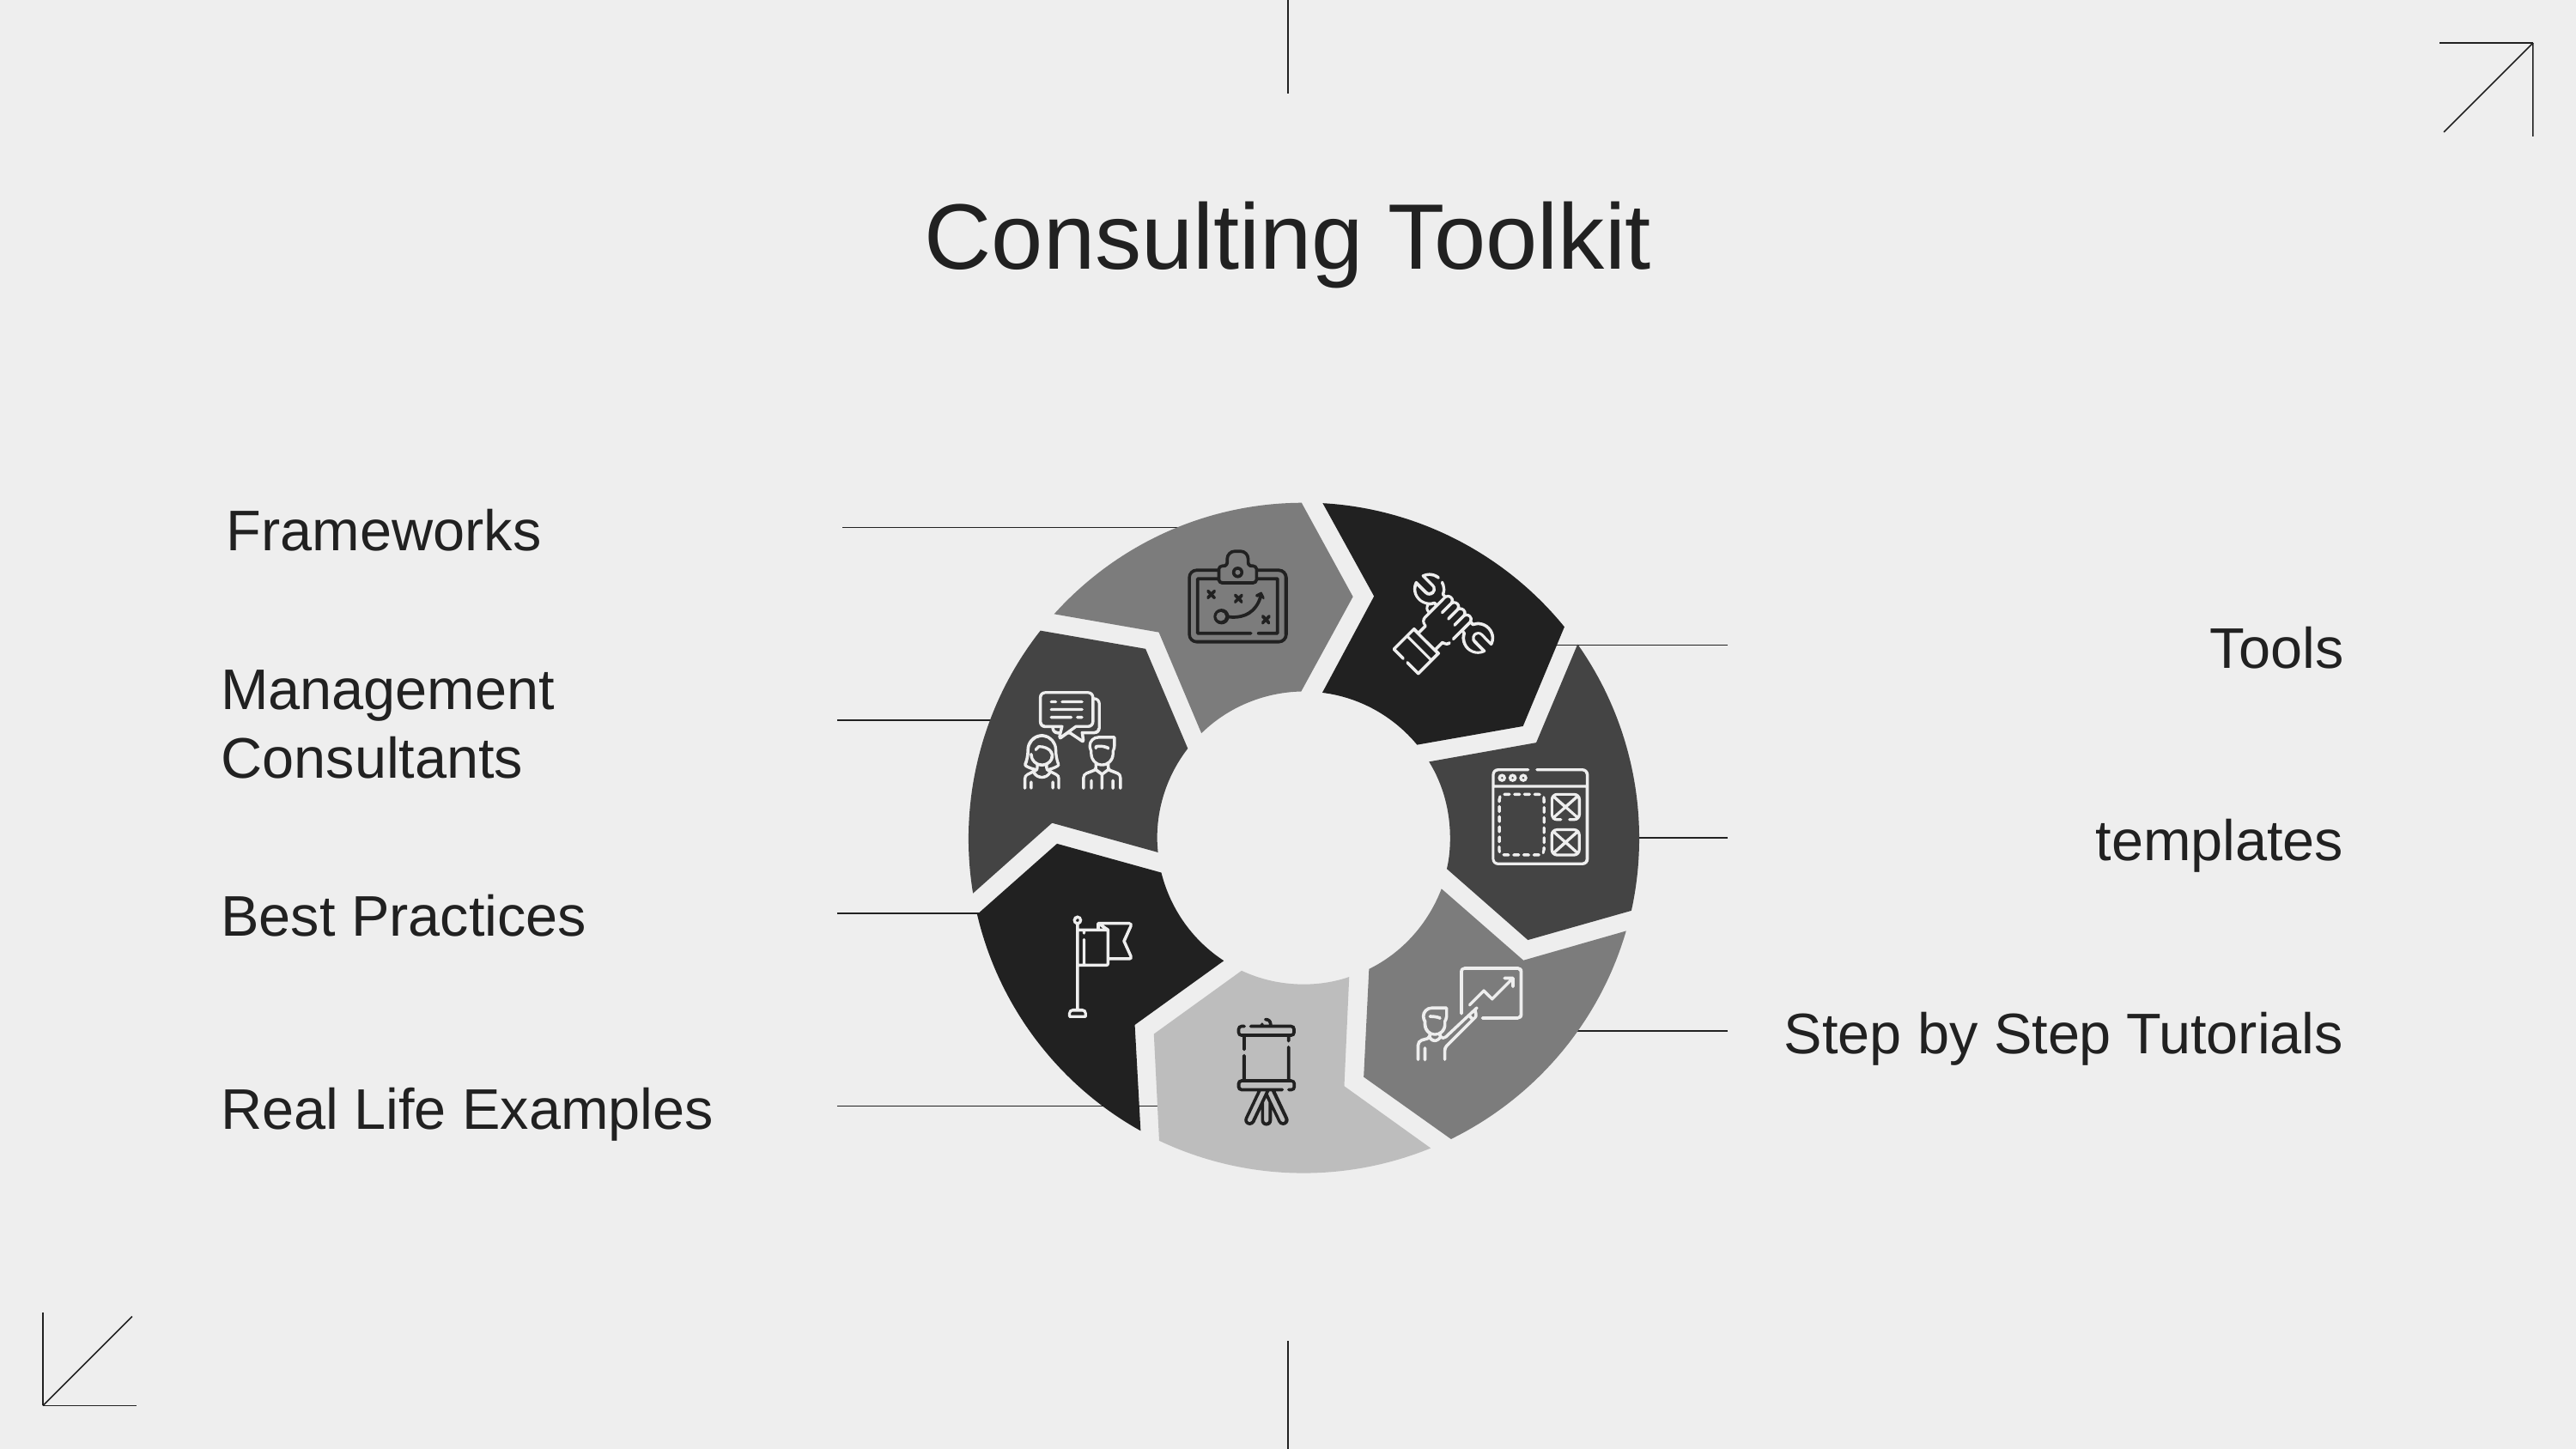

# Consulting Toolkit
Frameworks

Tools
Management Consultants

templates
Best Practices

Step by Step Tutorials

Real Life Examples